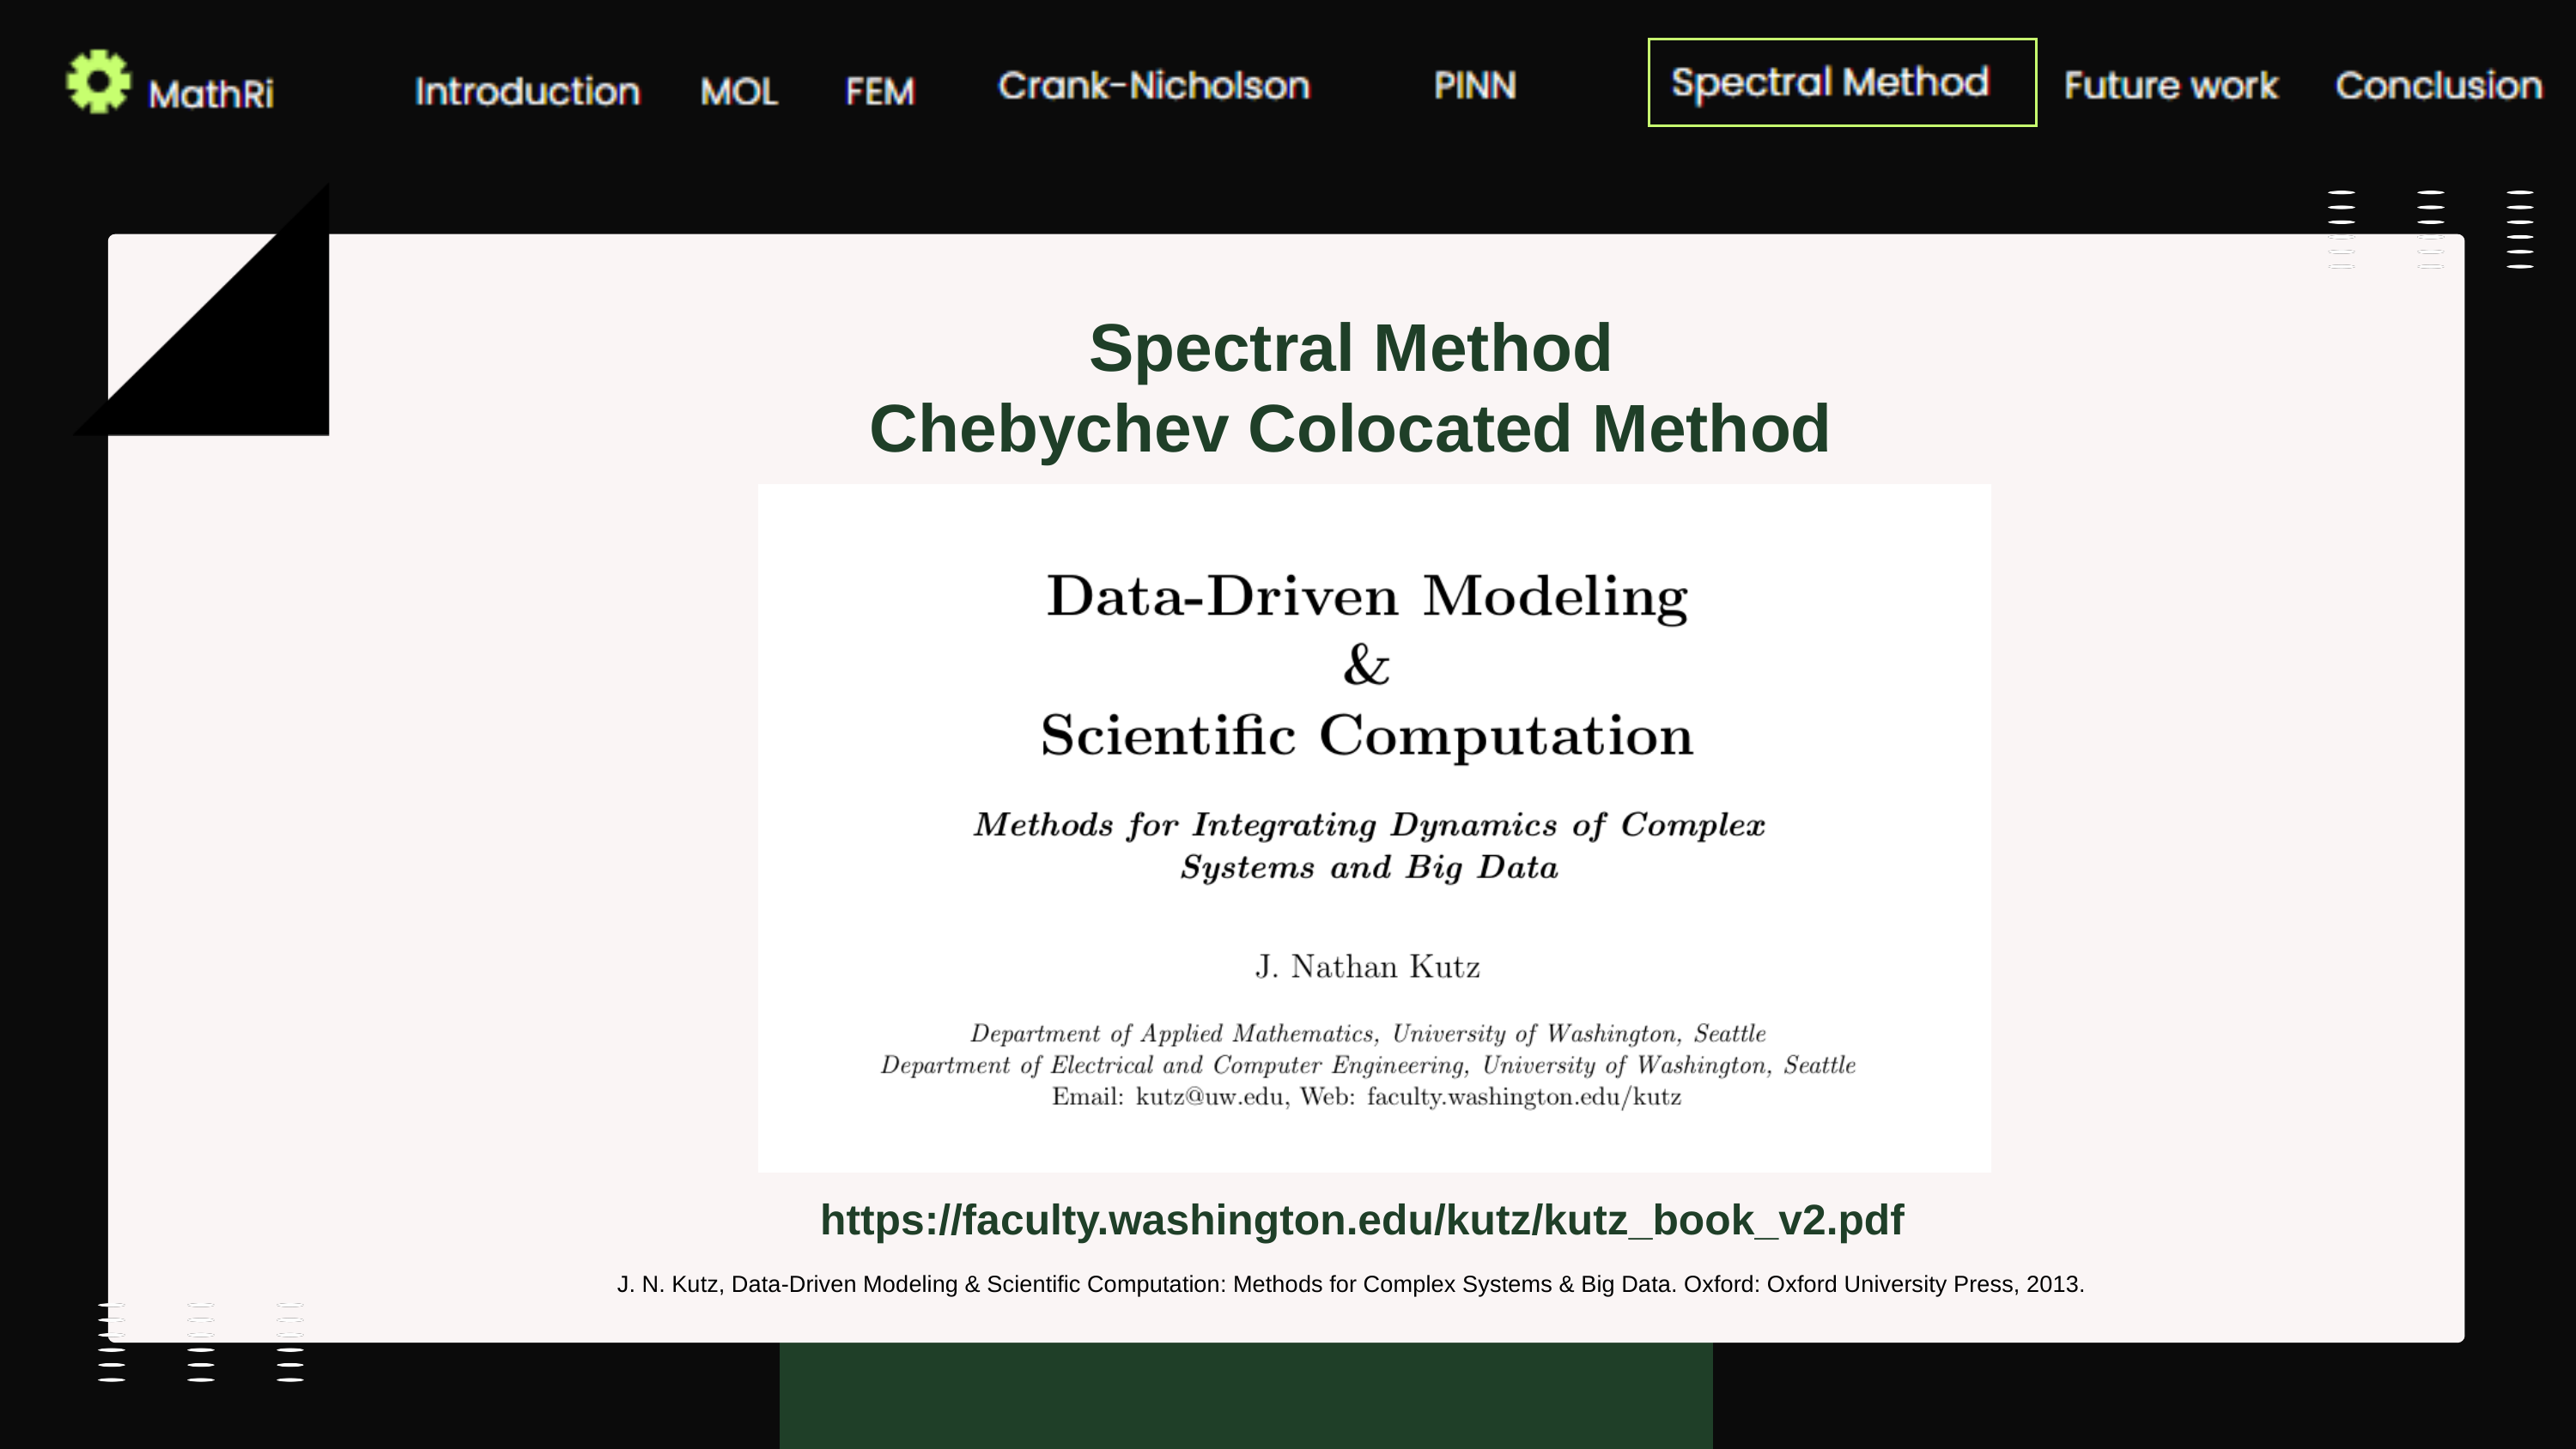

Spectral Method
Chebychev Colocated Method

https://faculty.washington.edu/kutz/kutz_book_v2.pdf

J. N. Kutz, Data-Driven Modeling & Scientific Computation: Methods for Complex Systems & Big Data. Oxford: Oxford University Press, 2013.